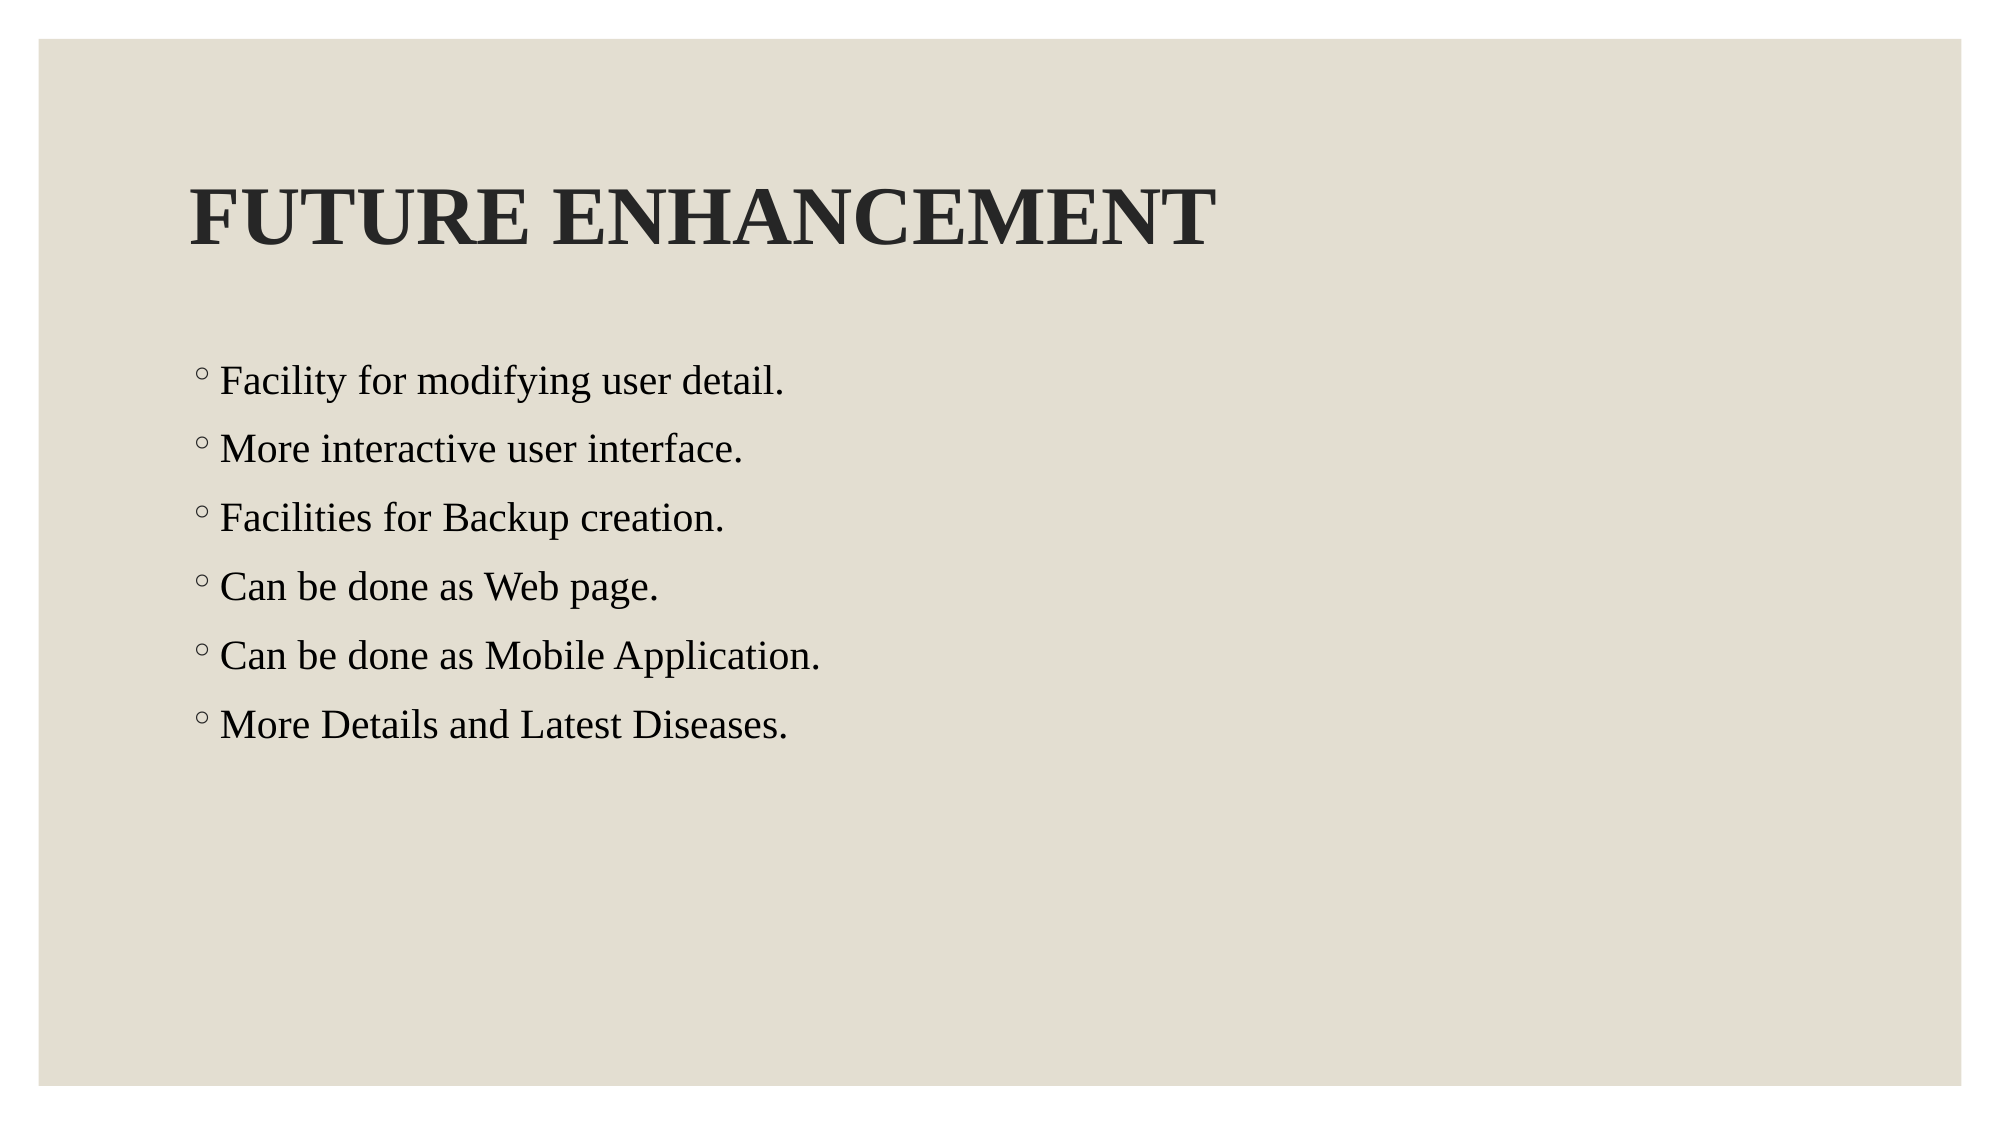

# FUTURE ENHANCEMENT
Facility for modifying user detail.
More interactive user interface.
Facilities for Backup creation.
Can be done as Web page.
Can be done as Mobile Application.
More Details and Latest Diseases.